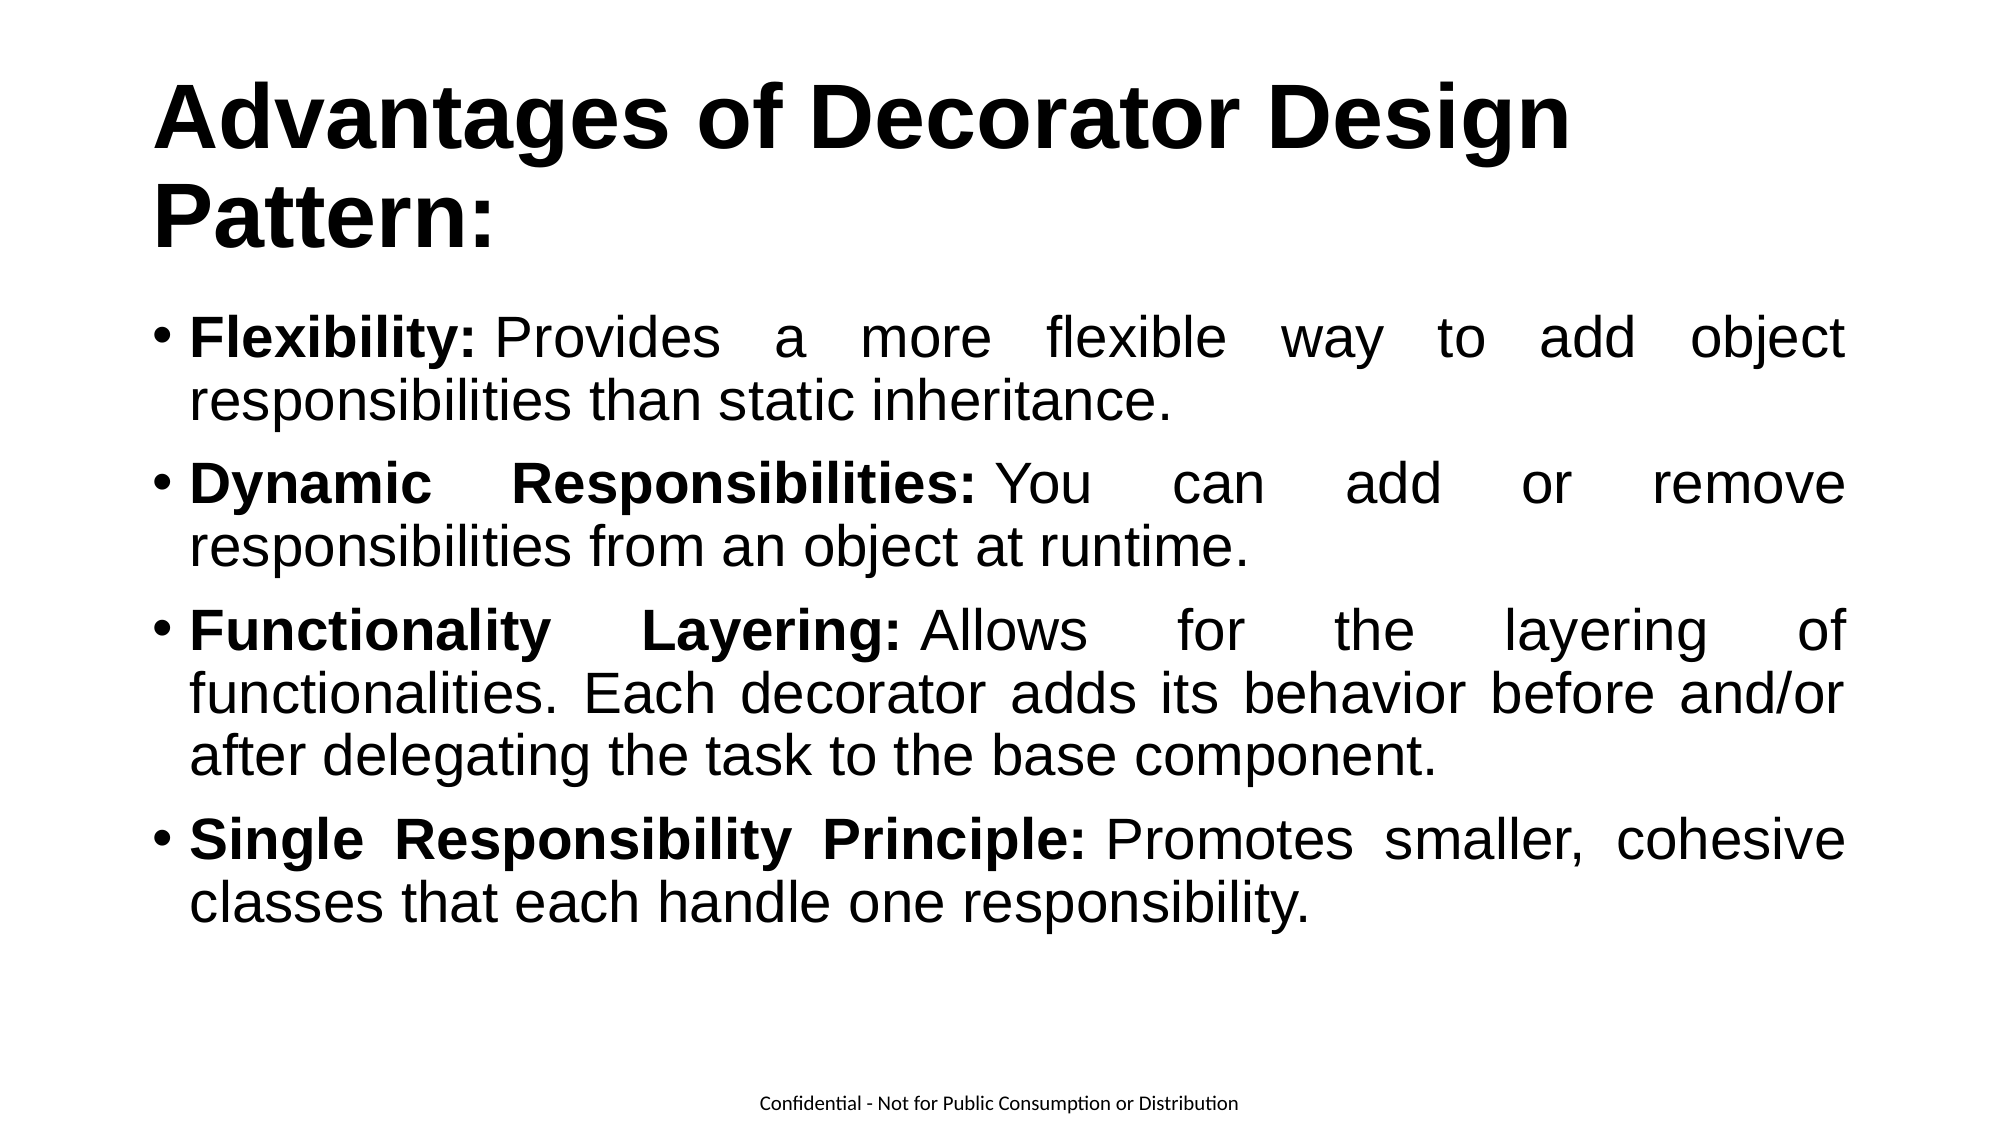

# Advantages of Decorator Design Pattern:
Flexibility: Provides a more flexible way to add object responsibilities than static inheritance.
Dynamic Responsibilities: You can add or remove responsibilities from an object at runtime.
Functionality Layering: Allows for the layering of functionalities. Each decorator adds its behavior before and/or after delegating the task to the base component.
Single Responsibility Principle: Promotes smaller, cohesive classes that each handle one responsibility.